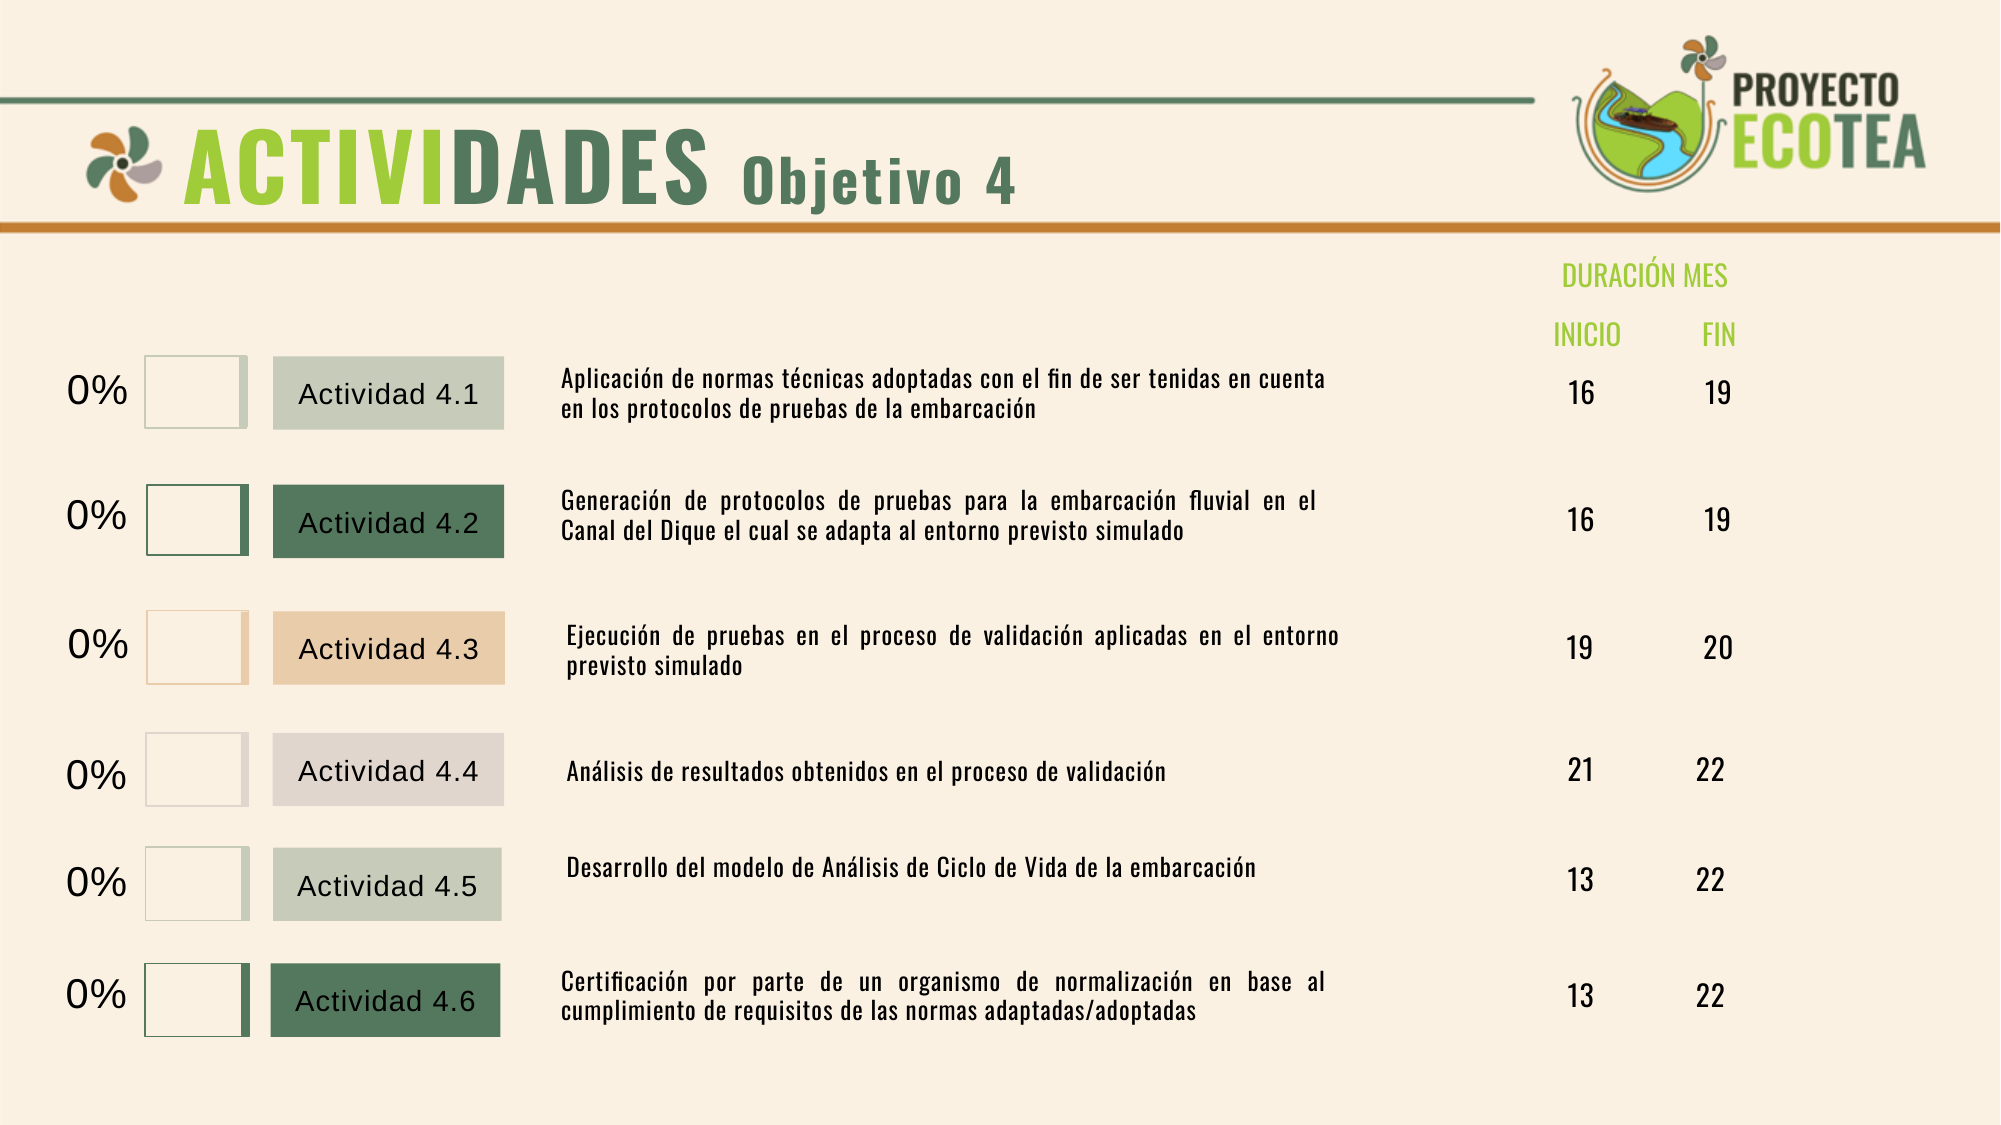

# ACTIVIDADES Objetivo 4
DURACIÓN MES
INICIO            FIN

0%
Aplicación de normas técnicas adoptadas con el fin de ser tenidas en cuenta en los protocolos de pruebas de la embarcación
Actividad 4.1
   16              19

Generación de protocolos de pruebas para la embarcación fluvial en el Canal del Dique el cual se adapta al entorno previsto simulado
0%
Actividad 4.2
   16              19

0%
Actividad 4.3
Ejecución de pruebas en el proceso de validación aplicadas en el entorno previsto simulado
   19              20

Actividad 4.4
   21             22
0%
Análisis de resultados obtenidos en el proceso de validación

Desarrollo del modelo de Análisis de Ciclo de Vida de la embarcación
0%
Actividad 4.5
   13             22

0%
Certificación por parte de un organismo de normalización en base al cumplimiento de requisitos de las normas adaptadas/adoptadas
   13             22
Actividad 4.6